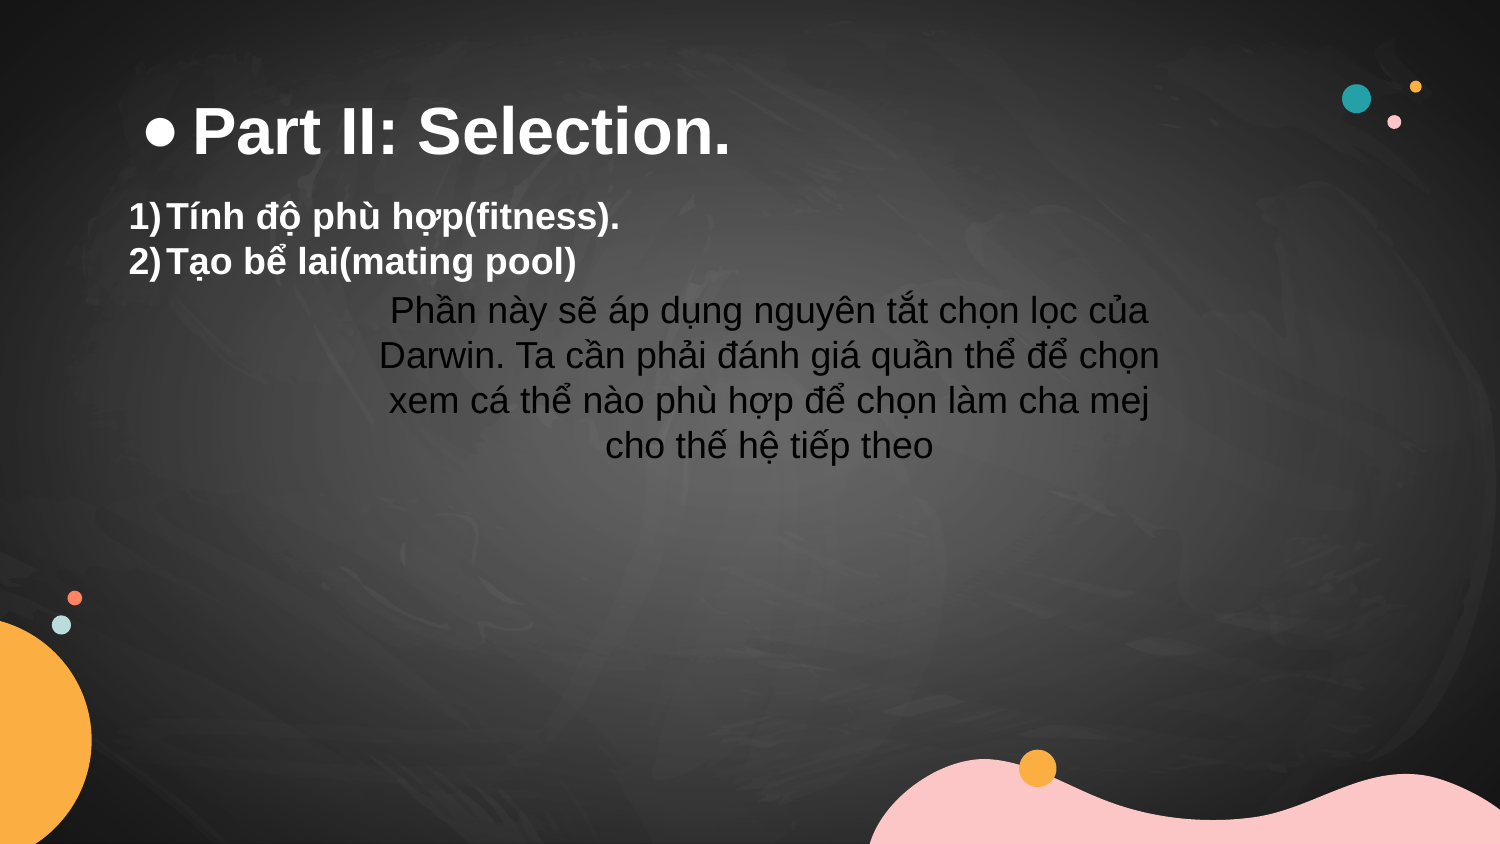

# Part II: Selection.
Tính độ phù hợp(fitness).
Tạo bể lai(mating pool)

Phần này sẽ áp dụng nguyên tắt chọn lọc của Darwin. Ta cần phải đánh giá quần thể để chọn xem cá thể nào phù hợp để chọn làm cha mej cho thế hệ tiếp theo